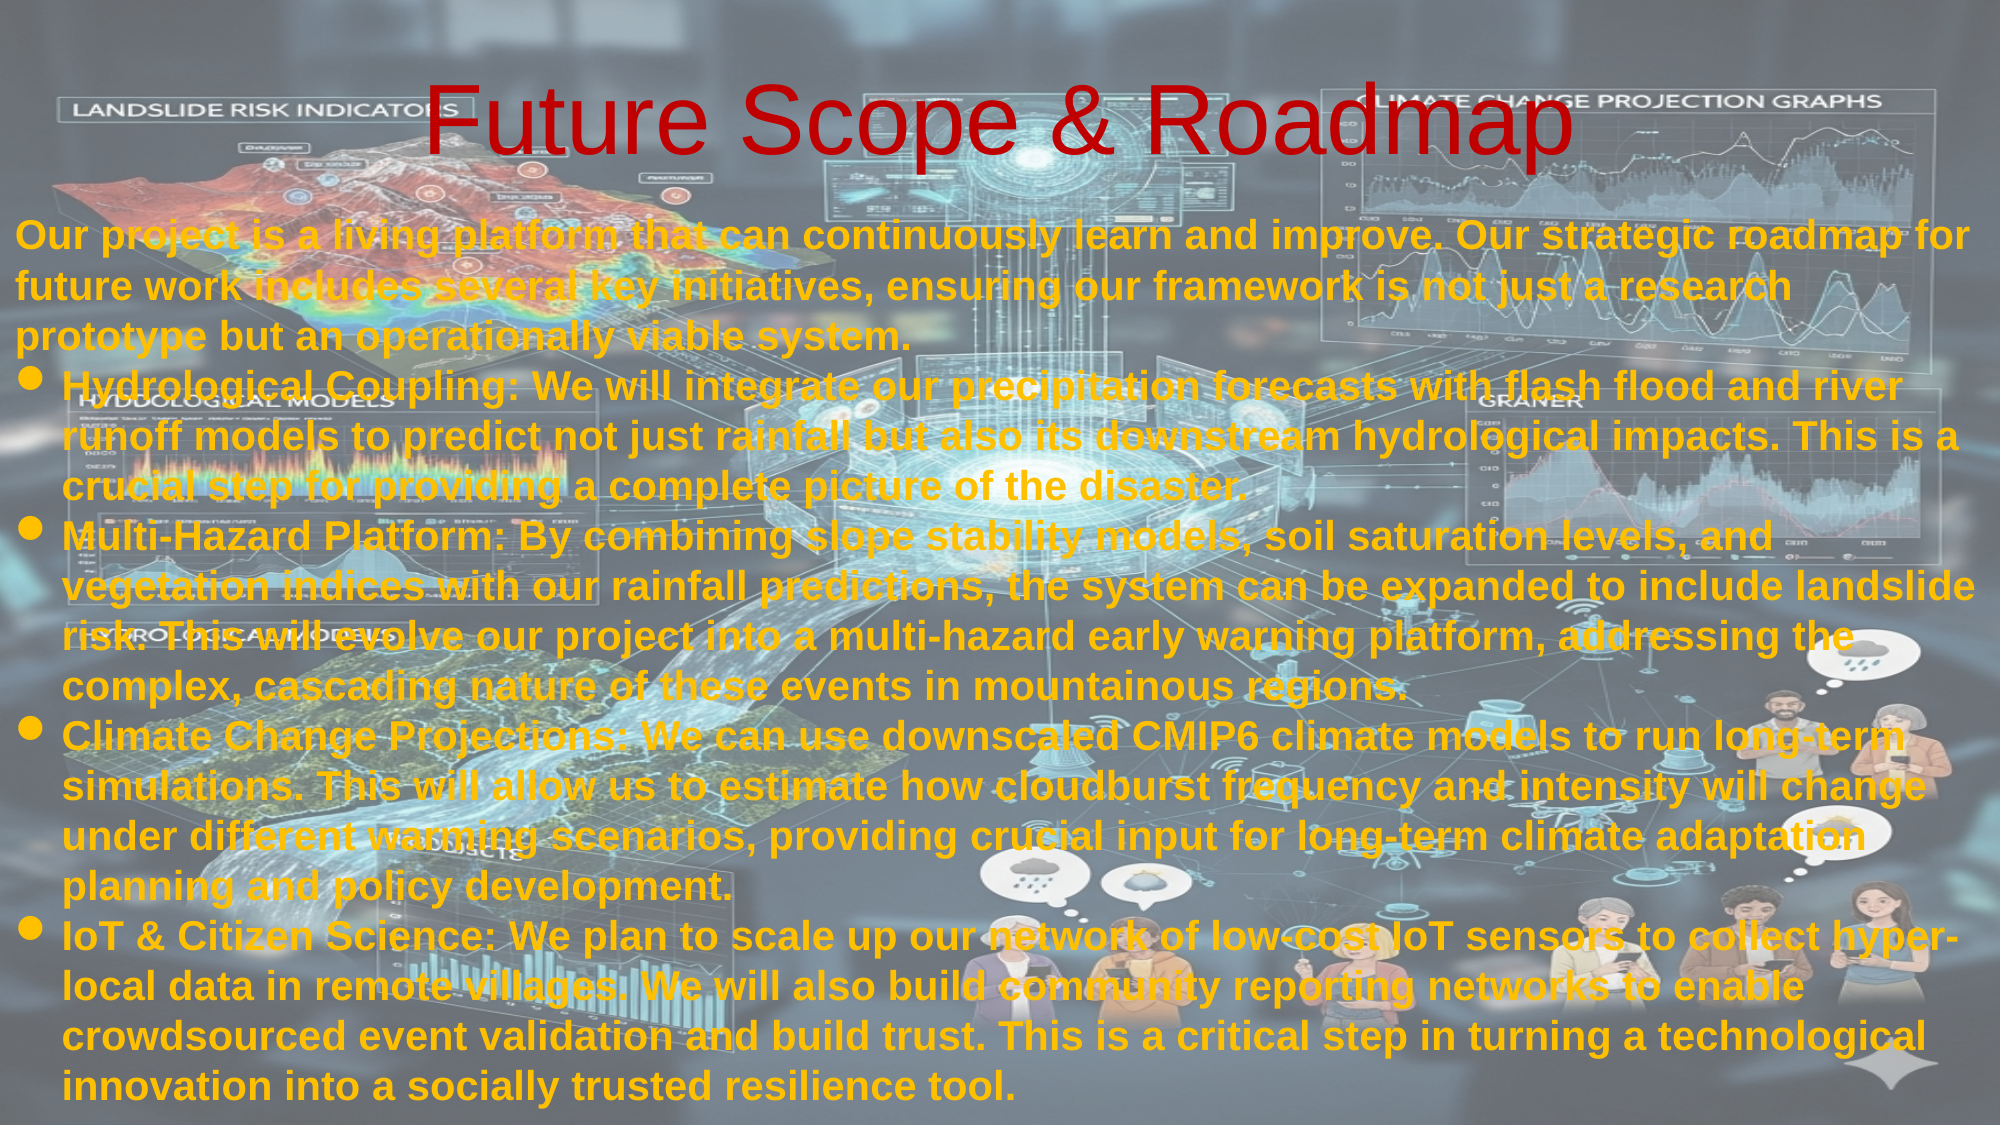

# Future Scope & Roadmap
Our project is a living platform that can continuously learn and improve. Our strategic roadmap for future work includes several key initiatives, ensuring our framework is not just a research prototype but an operationally viable system.
Hydrological Coupling: We will integrate our precipitation forecasts with flash flood and river runoff models to predict not just rainfall but also its downstream hydrological impacts. This is a crucial step for providing a complete picture of the disaster.
Multi-Hazard Platform: By combining slope stability models, soil saturation levels, and vegetation indices with our rainfall predictions, the system can be expanded to include landslide risk. This will evolve our project into a multi-hazard early warning platform, addressing the complex, cascading nature of these events in mountainous regions.
Climate Change Projections: We can use downscaled CMIP6 climate models to run long-term simulations. This will allow us to estimate how cloudburst frequency and intensity will change under different warming scenarios, providing crucial input for long-term climate adaptation planning and policy development.
IoT & Citizen Science: We plan to scale up our network of low-cost IoT sensors to collect hyper-local data in remote villages. We will also build community reporting networks to enable crowdsourced event validation and build trust. This is a critical step in turning a technological innovation into a socially trusted resilience tool.